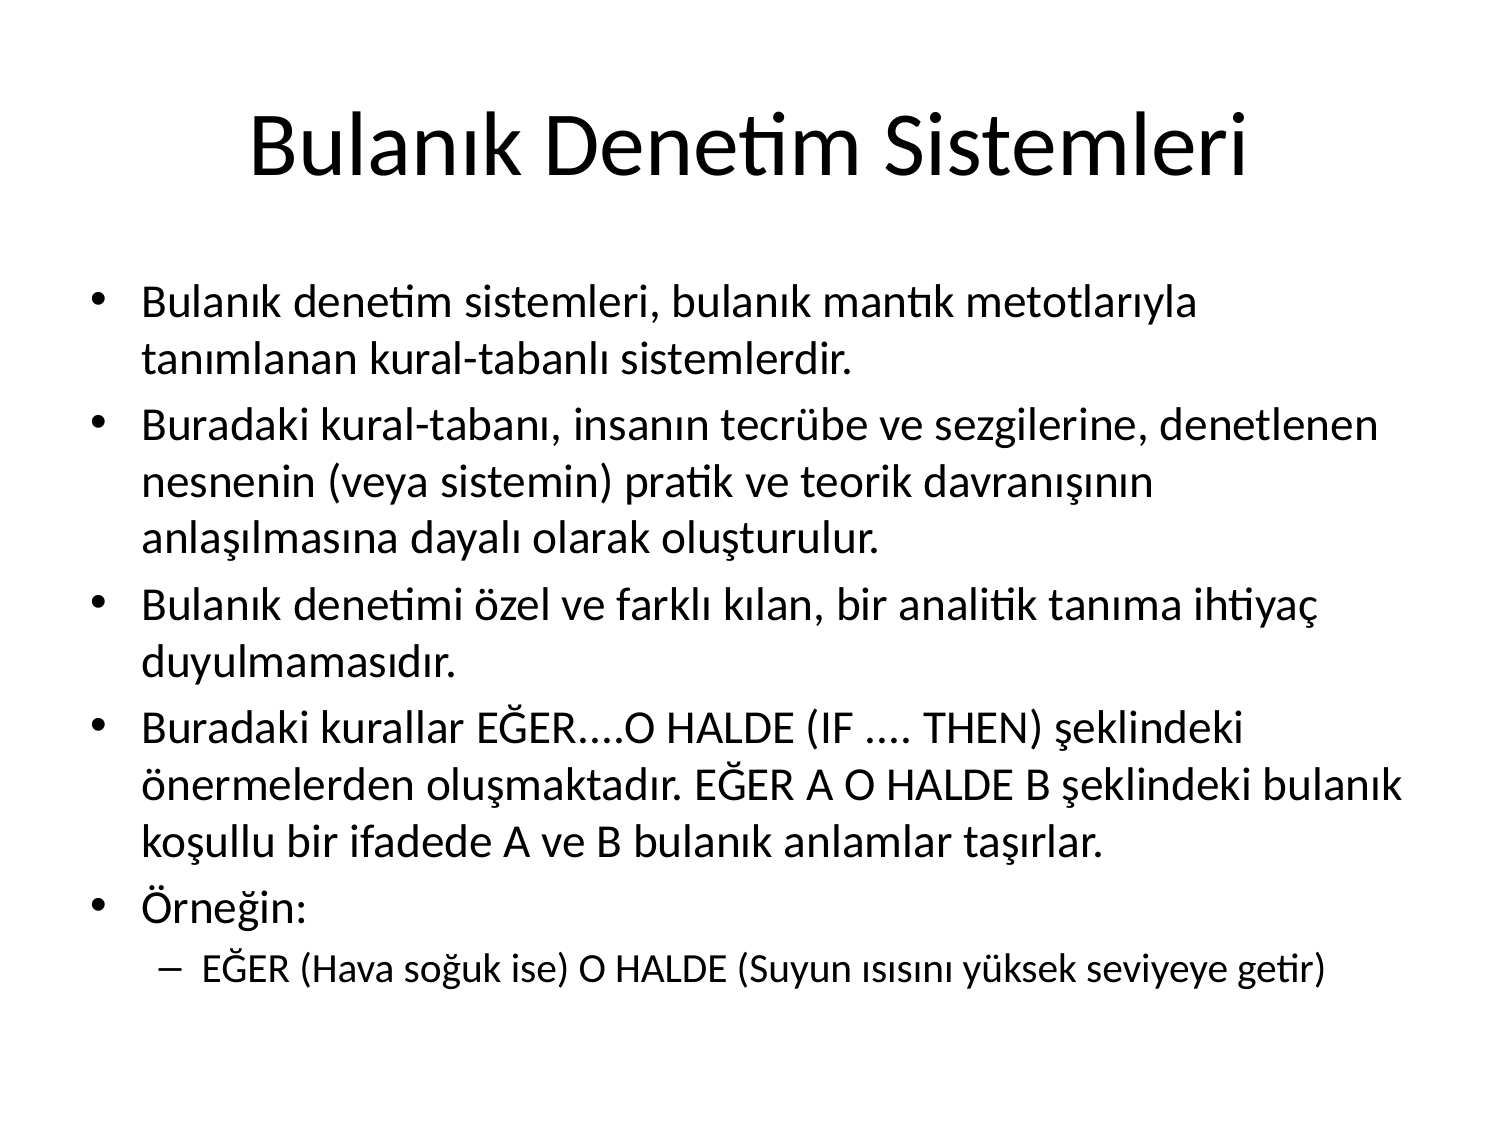

# Bulanık Denetim Sistemleri
Bulanık denetim sistemleri, bulanık mantık metotlarıyla tanımlanan kural-tabanlı sistemlerdir.
Buradaki kural-tabanı, insanın tecrübe ve sezgilerine, denetlenen nesnenin (veya sistemin) pratik ve teorik davranışının anlaşılmasına dayalı olarak oluşturulur.
Bulanık denetimi özel ve farklı kılan, bir analitik tanıma ihtiyaç duyulmamasıdır.
Buradaki kurallar EĞER....O HALDE (IF .... THEN) şeklindeki önermelerden oluşmaktadır. EĞER A O HALDE B şeklindeki bulanık koşullu bir ifadede A ve B bulanık anlamlar taşırlar.
Örneğin:
EĞER (Hava soğuk ise) O HALDE (Suyun ısısını yüksek seviyeye getir)